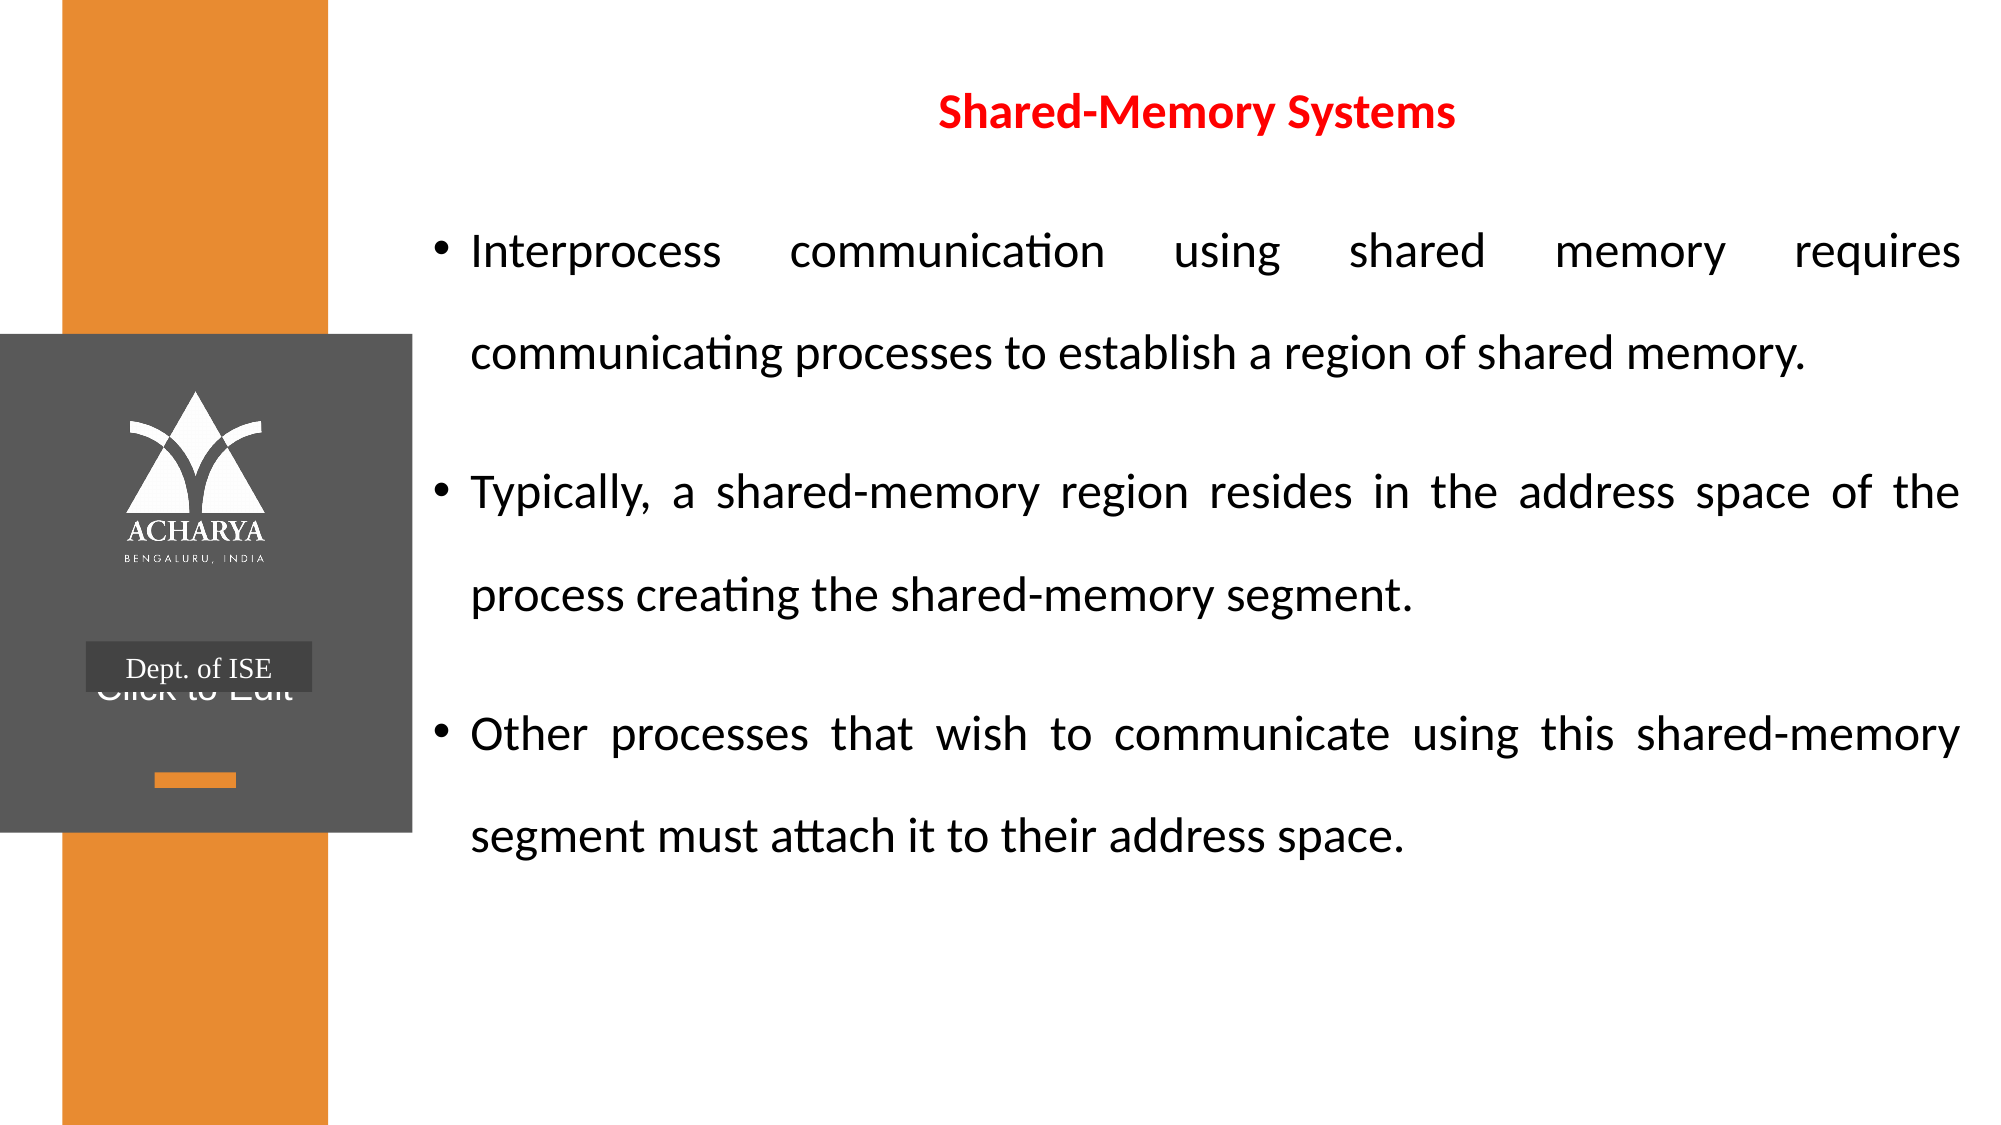

Shared-Memory Systems
Interprocess communication using shared memory requires communicating processes to establish a region of shared memory.
Typically, a shared-memory region resides in the address space of the process creating the shared-memory segment.
Other processes that wish to communicate using this shared-memory segment must attach it to their address space.
Dept. of ISE